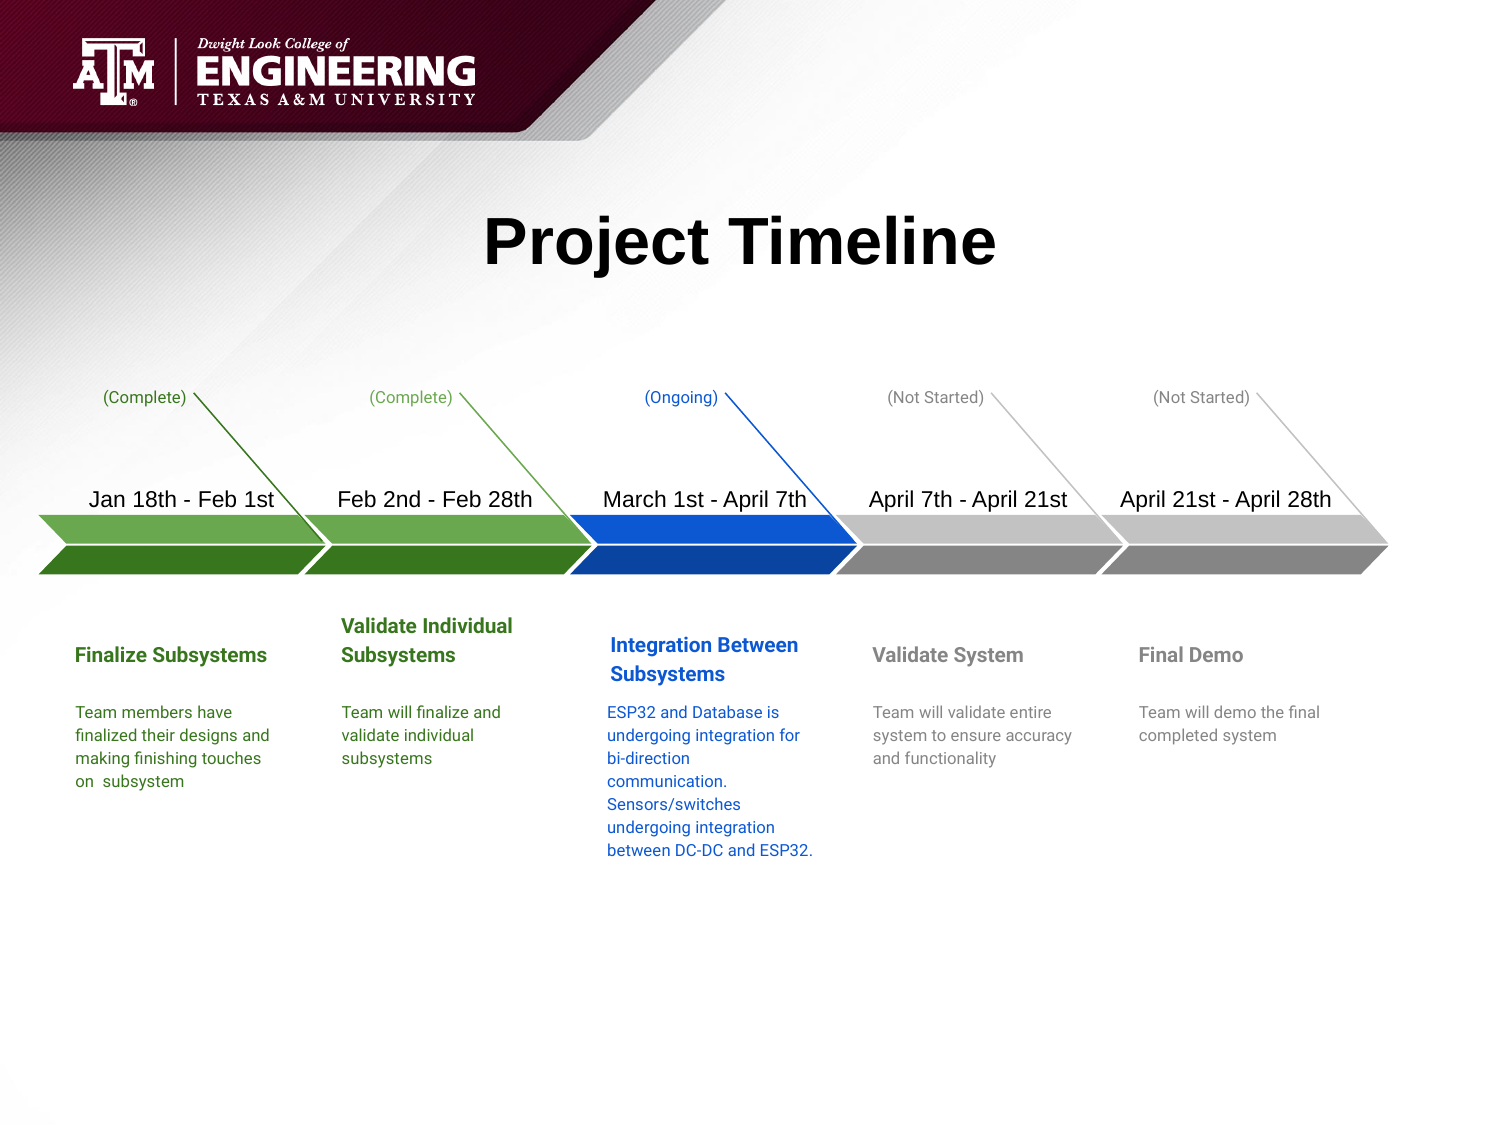

# Project Timeline
(Complete)

Finalize Subsystems
Team members have finalized their designs and making finishing touches on  subsystem

(Complete)

Validate Individual Subsystems
Team will finalize and validate individual subsystems
(Ongoing)

Integration Between Subsystems
ESP32 and Database is undergoing integration for bi-direction communication. Sensors/switches undergoing integration between DC-DC and ESP32.
(Not Started)

Validate System
Team will validate entire system to ensure accuracy and functionality
(Not Started)

Final Demo
Team will demo the final completed system
Jan 18th - Feb 1st
Feb 2nd - Feb 28th
March 1st - April 7th
April 7th - April 21st
April 21st - April 28th